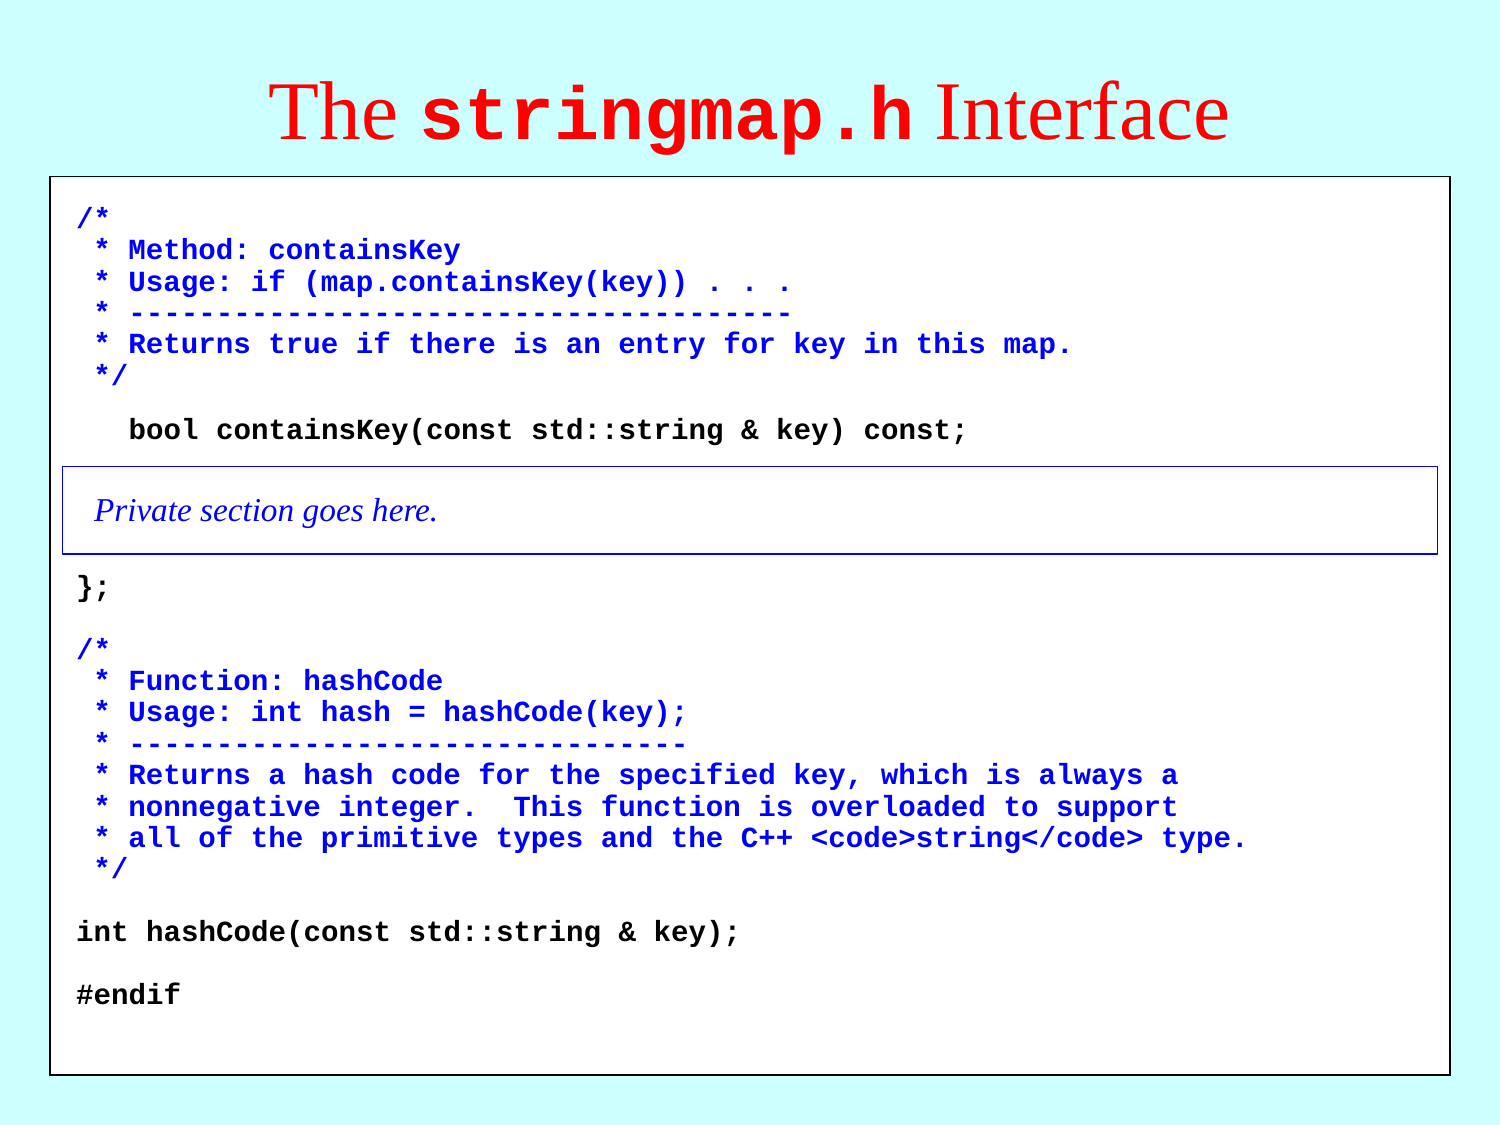

# The stringmap.h Interface

/*
 * Method: containsKey
 * Usage: if (map.containsKey(key)) . . .
 * --------------------------------------
 * Returns true if there is an entry for key in this map.
 */

   bool containsKey(const std::string & key) const;

};

/*
 * Function: hashCode
 * Usage: int hash = hashCode(key);
 * --------------------------------
 * Returns a hash code for the specified key, which is always a
 * nonnegative integer.  This function is overloaded to support
 * all of the primitive types and the C++ <code>string</code> type.
 */

int hashCode(const std::string & key);

#endif

Private section goes here.
/*
 * Destructor: ~StringMap
 * ----------------------
 * Frees any heap storage associated with this map.
 */

   ~StringMap();

/*
 * Method: get
 * Usage: string value = map.get(key);
 * -----------------------------------
 * Returns the value for key or the empty string, if key is unbound.
 */

   std::string get(const std::string & key) const;

/*
 * Method: put
 * Usage: map.put(key, value);
 * ---------------------------
 * Associates key with value in this map.
 */

   void put(const std::string & key, const std::string & value);